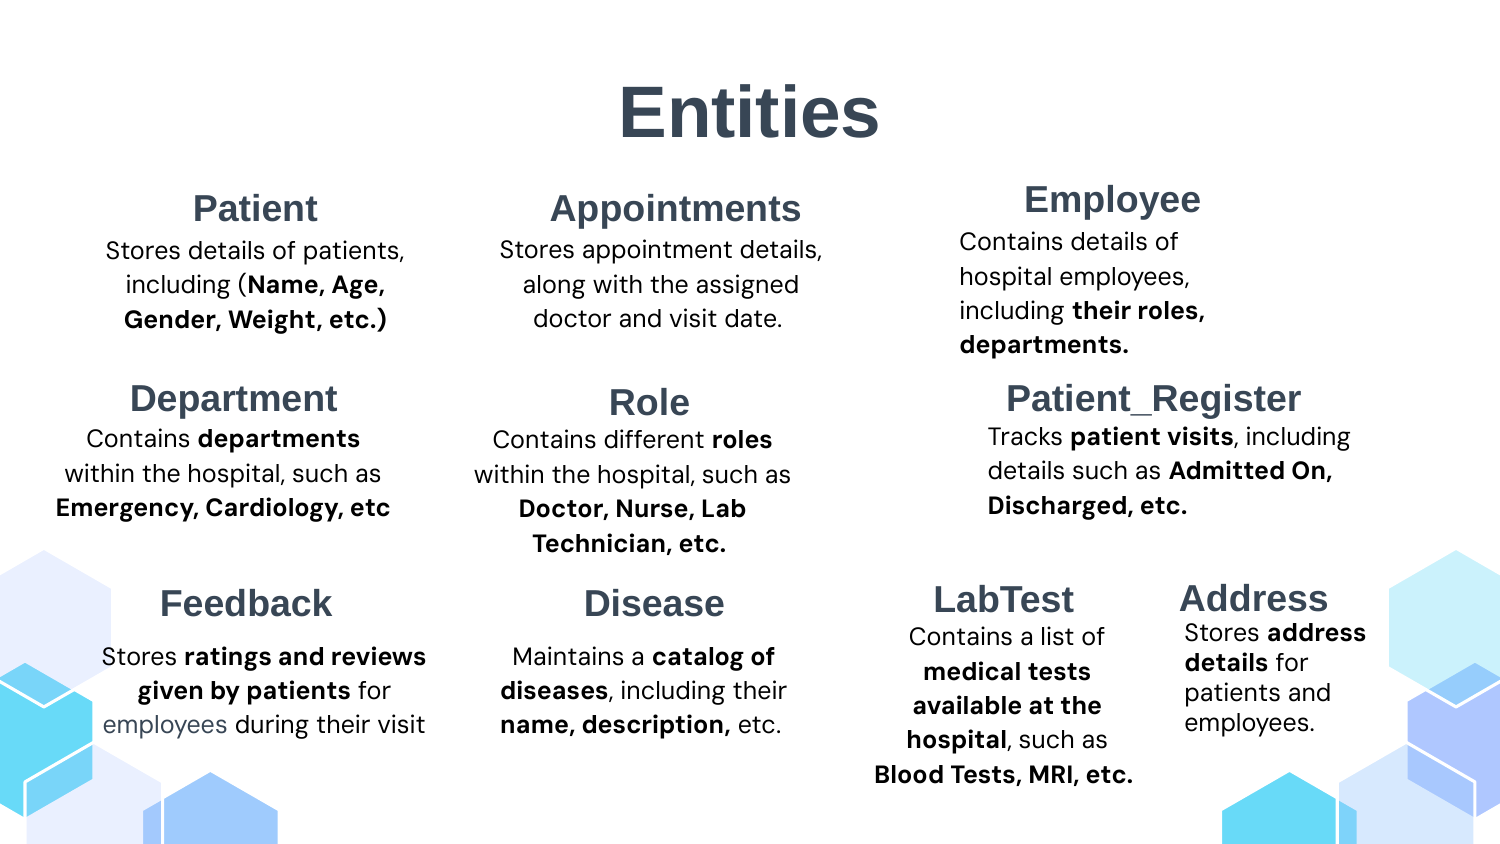

# Entities
 Employee
Patient
Appointments
Contains details of hospital employees, including their roles, departments.
Stores appointment details, along with the assigned doctor and visit date.
Stores details of patients, including (Name, Age, Gender, Weight, etc.)
Department
Patient_Register
Role
Tracks patient visits, including details such as Admitted On, Discharged, etc.
Contains departments within the hospital, such as Emergency, Cardiology, etc
Contains different roles within the hospital, such as Doctor, Nurse, Lab Technician, etc.
Address
LabTest
Feedback
Disease
Contains a list of medical tests available at the hospital, such as Blood Tests, MRI, etc.
Stores address details for patients and employees.
Stores ratings and reviews given by patients for employees during their visit
Maintains a catalog of diseases, including their name, description, etc.